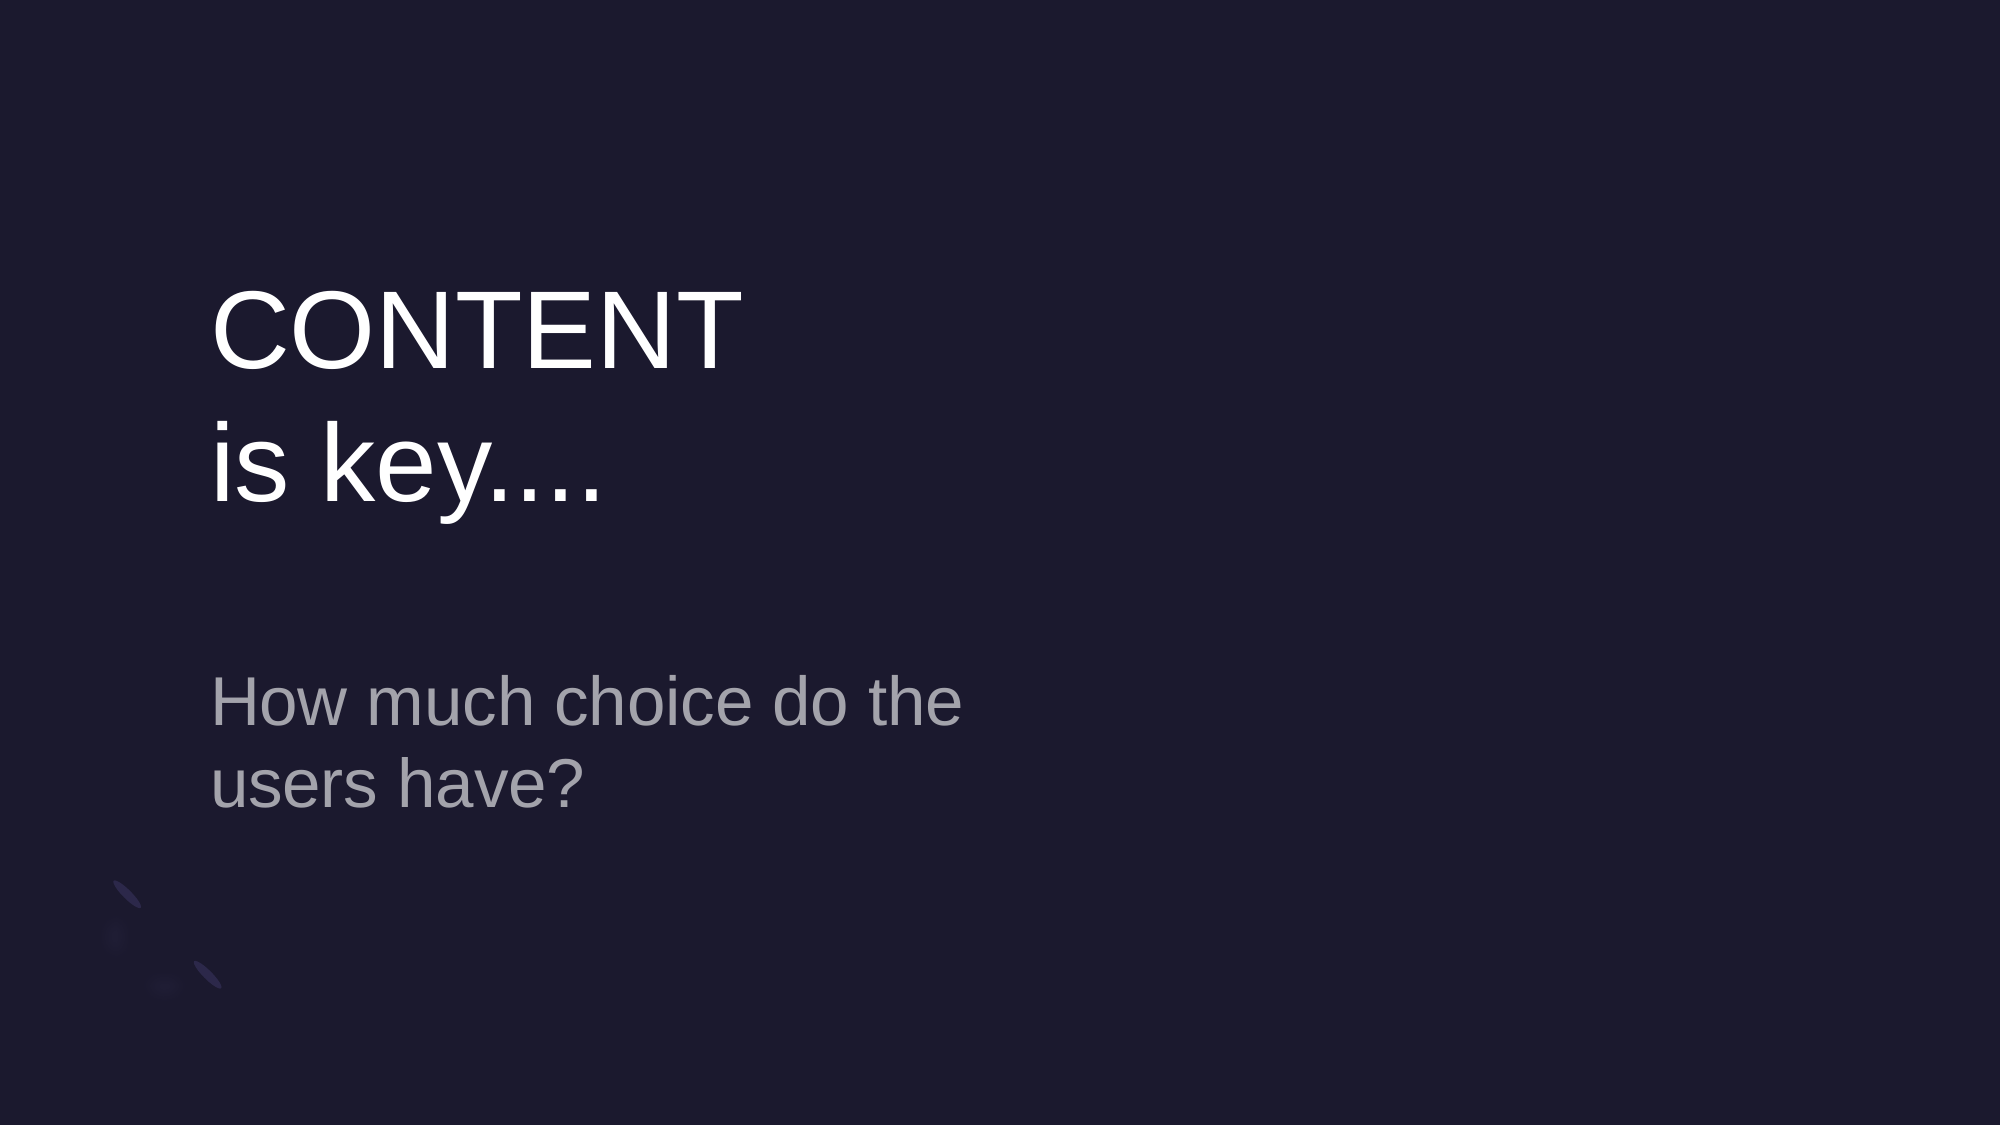

# CONTENT is key.... How much choice do the users have?